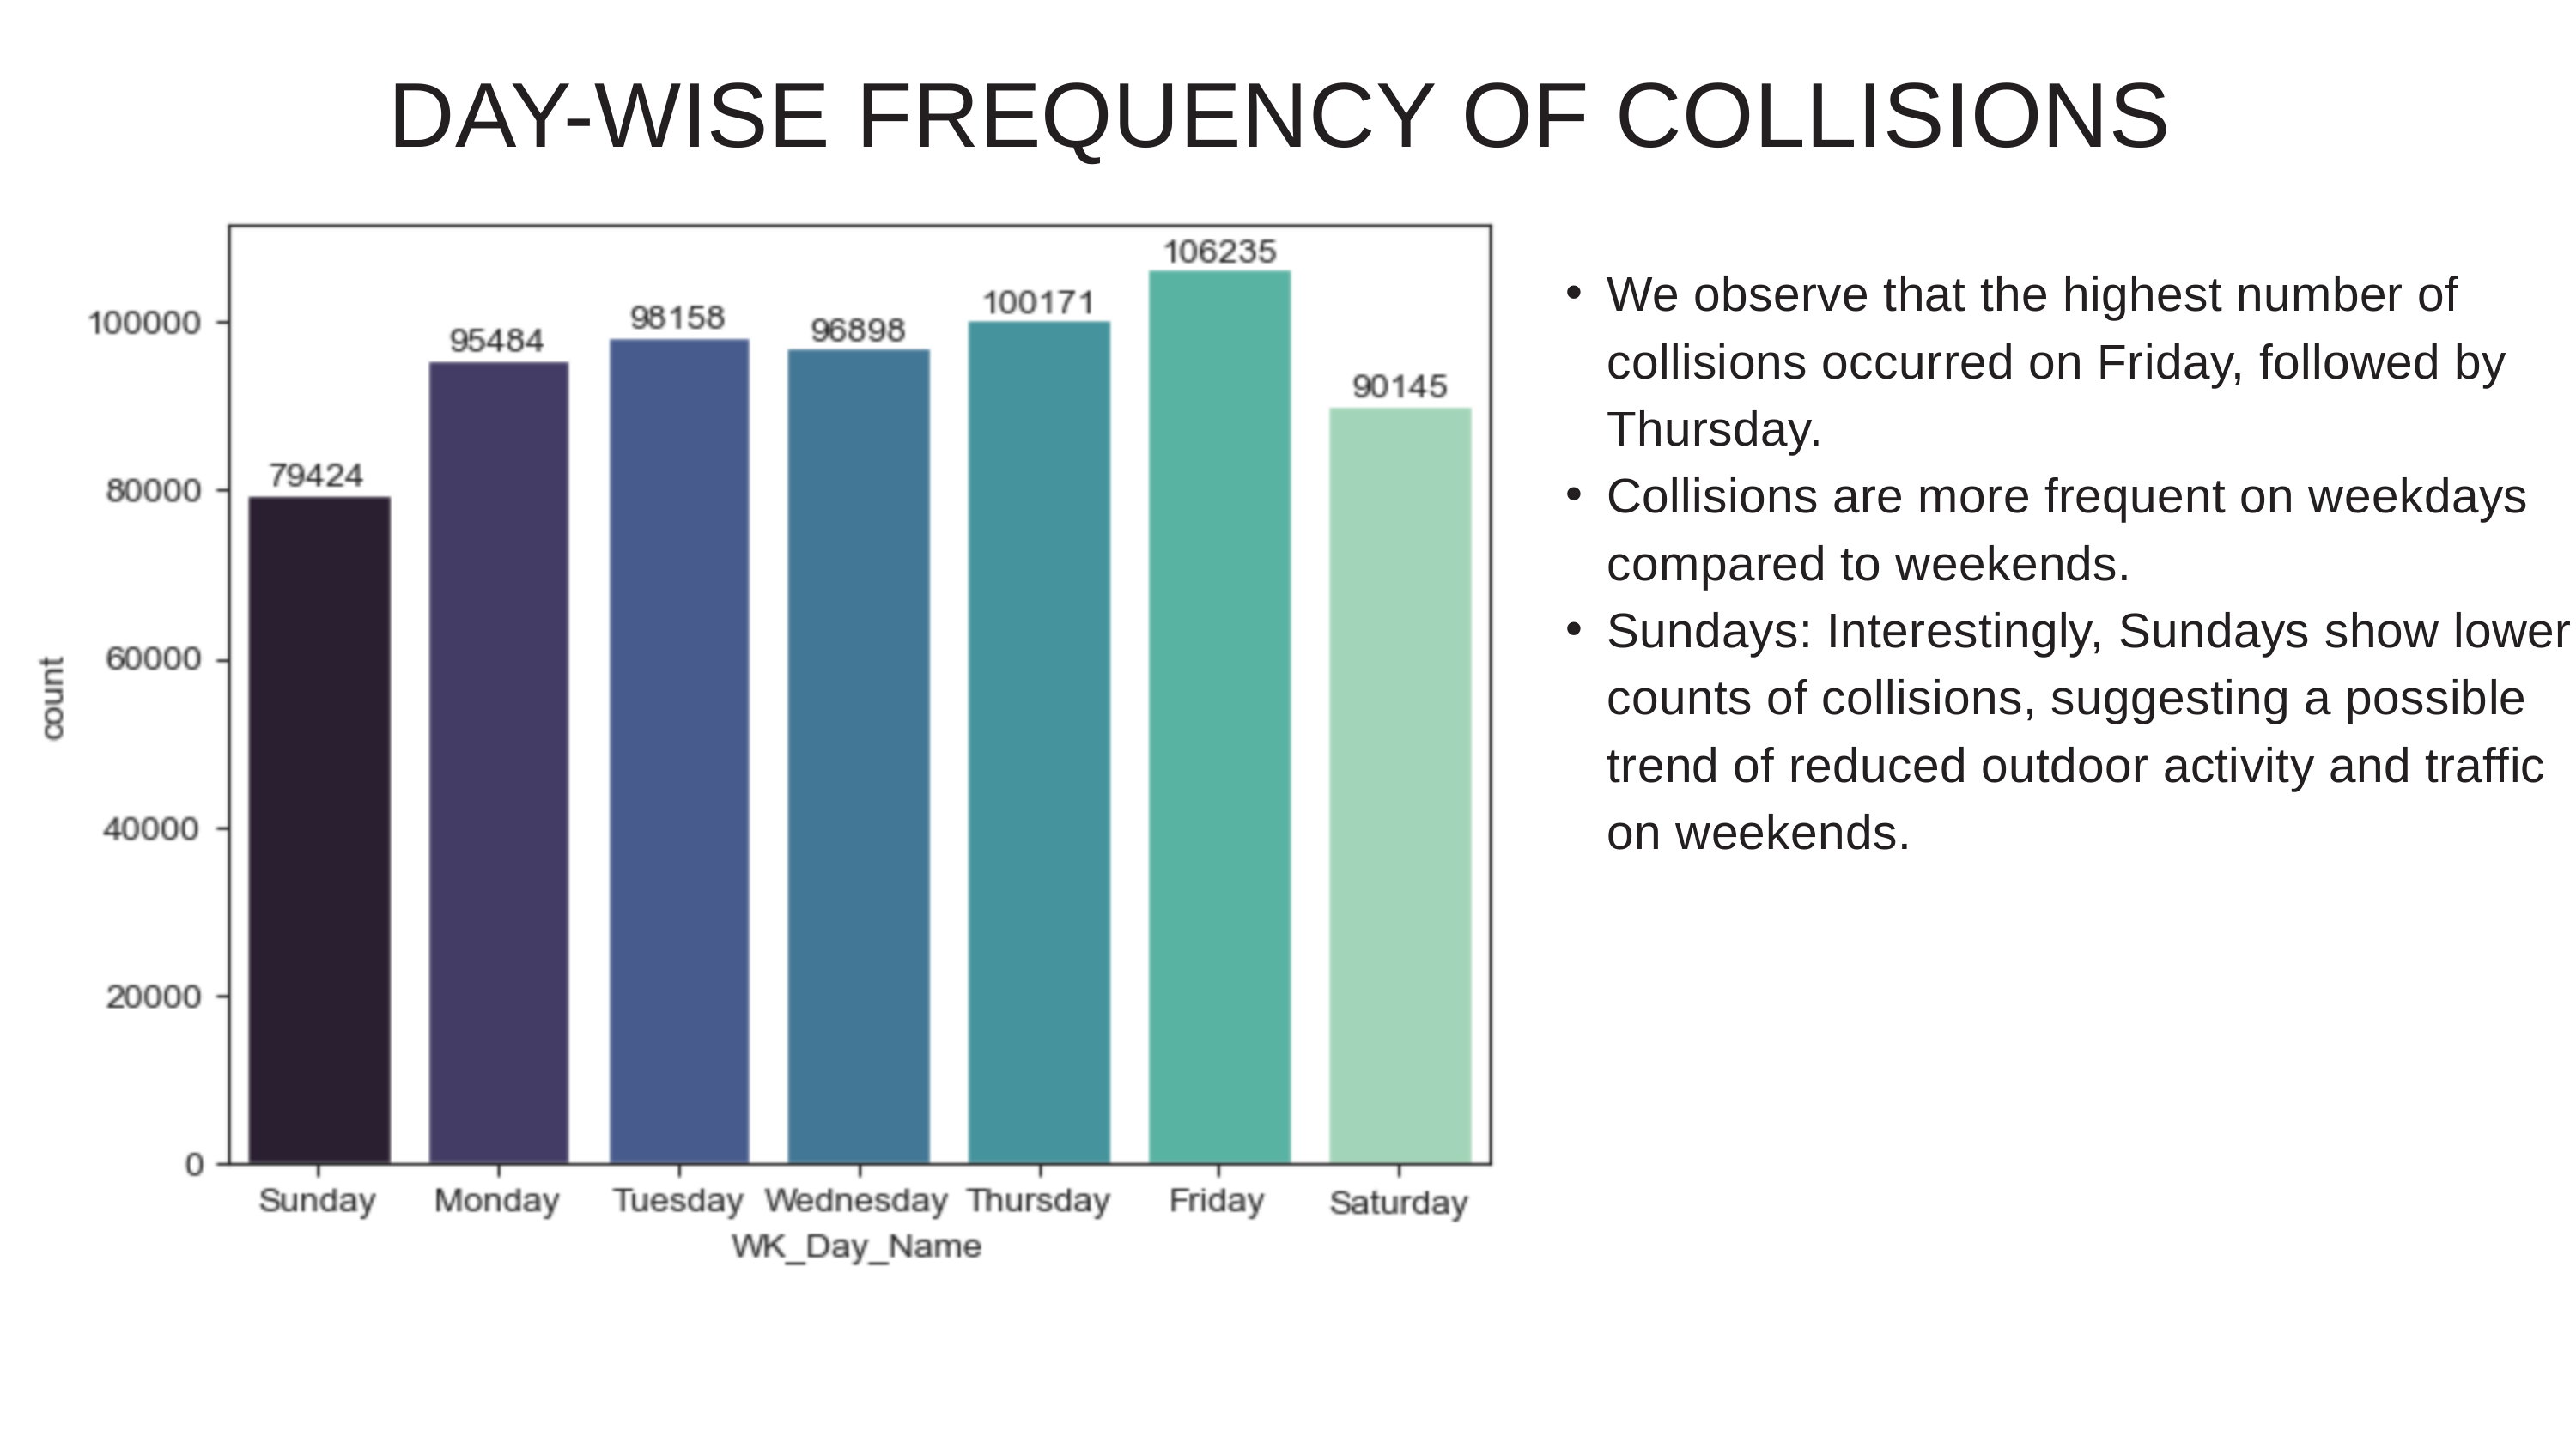

DAY-WISE FREQUENCY OF COLLISIONS

We observe that the highest number of collisions occurred on Friday, followed by Thursday.
Collisions are more frequent on weekdays compared to weekends.
Sundays: Interestingly, Sundays show lower counts of collisions, suggesting a possible trend of reduced outdoor activity and traffic on weekends.